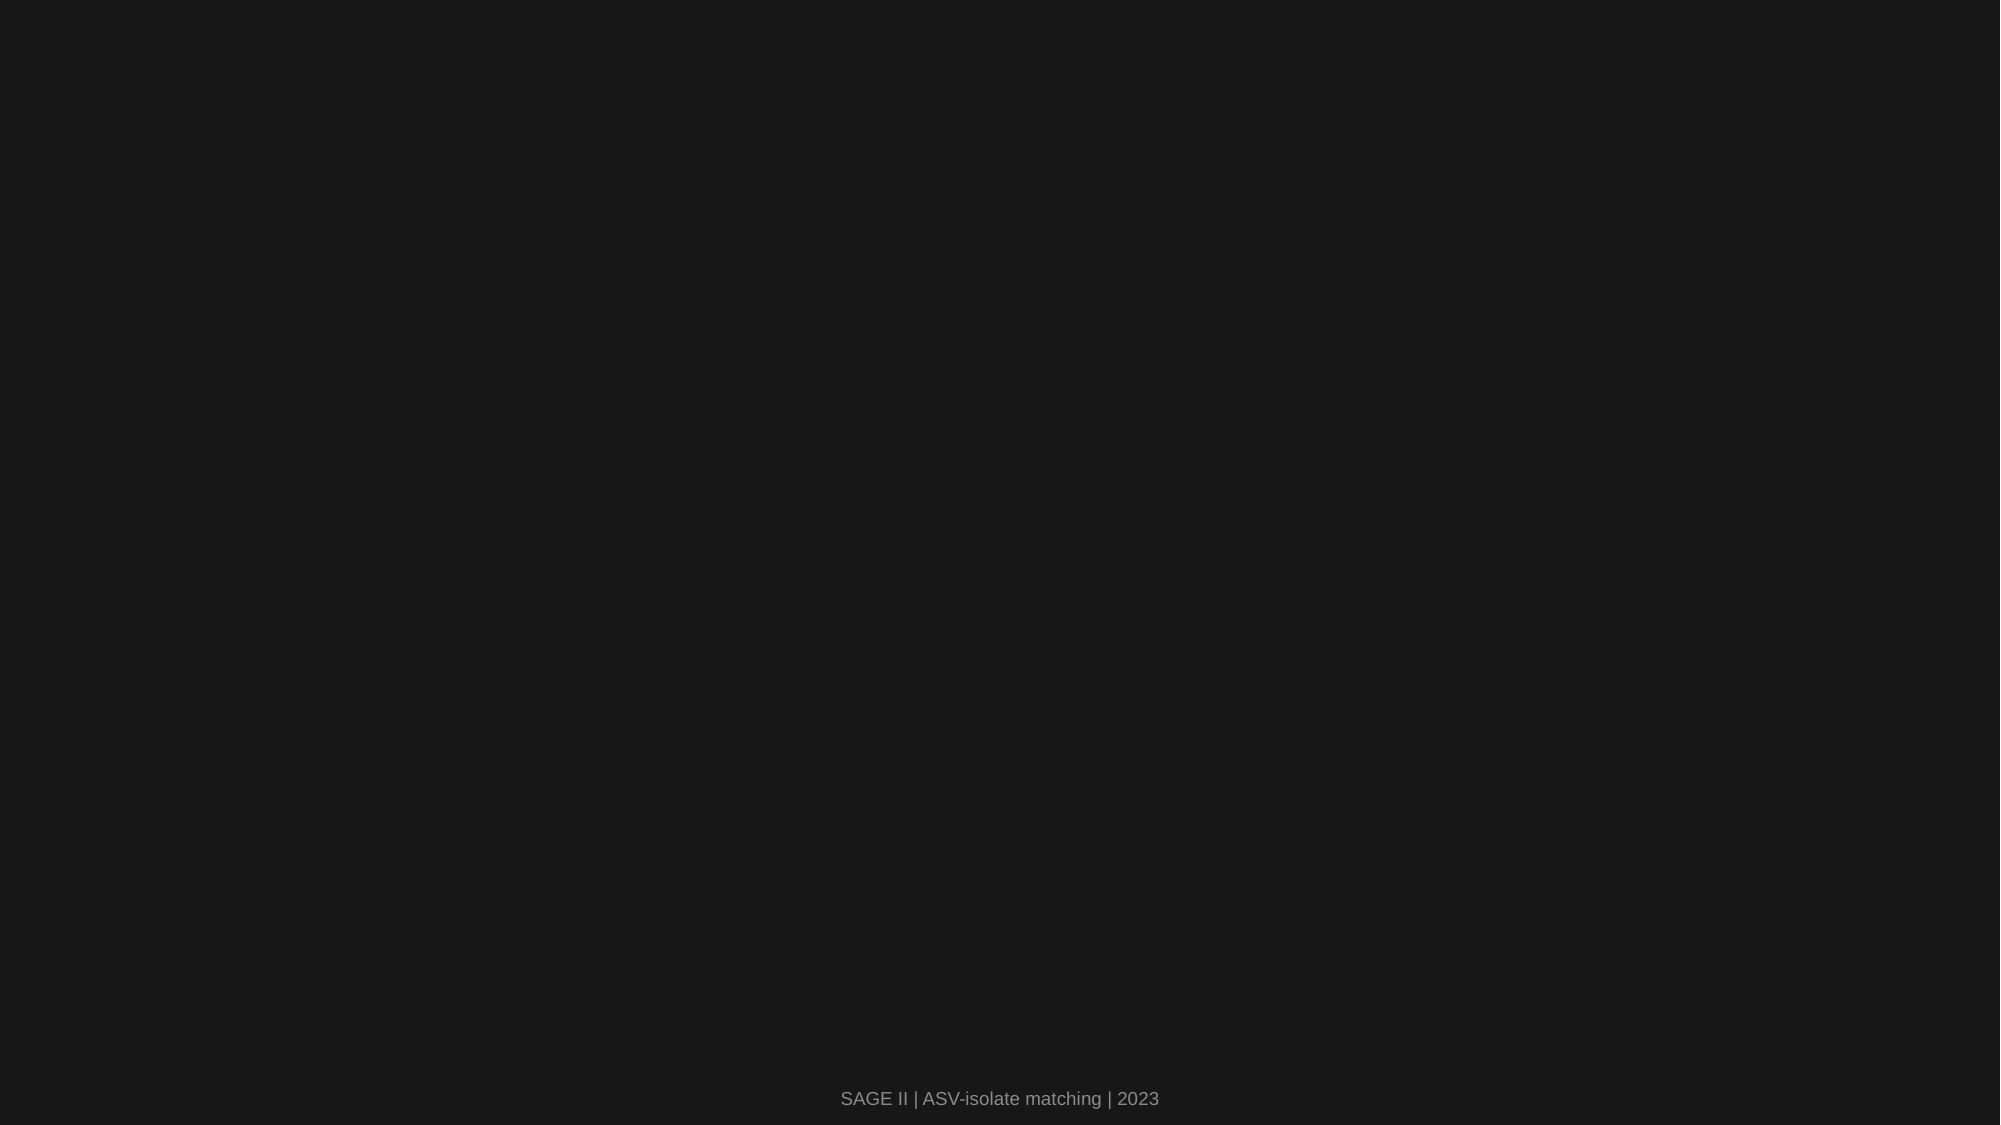

SAGE II | ASV-isolate matching | 2023